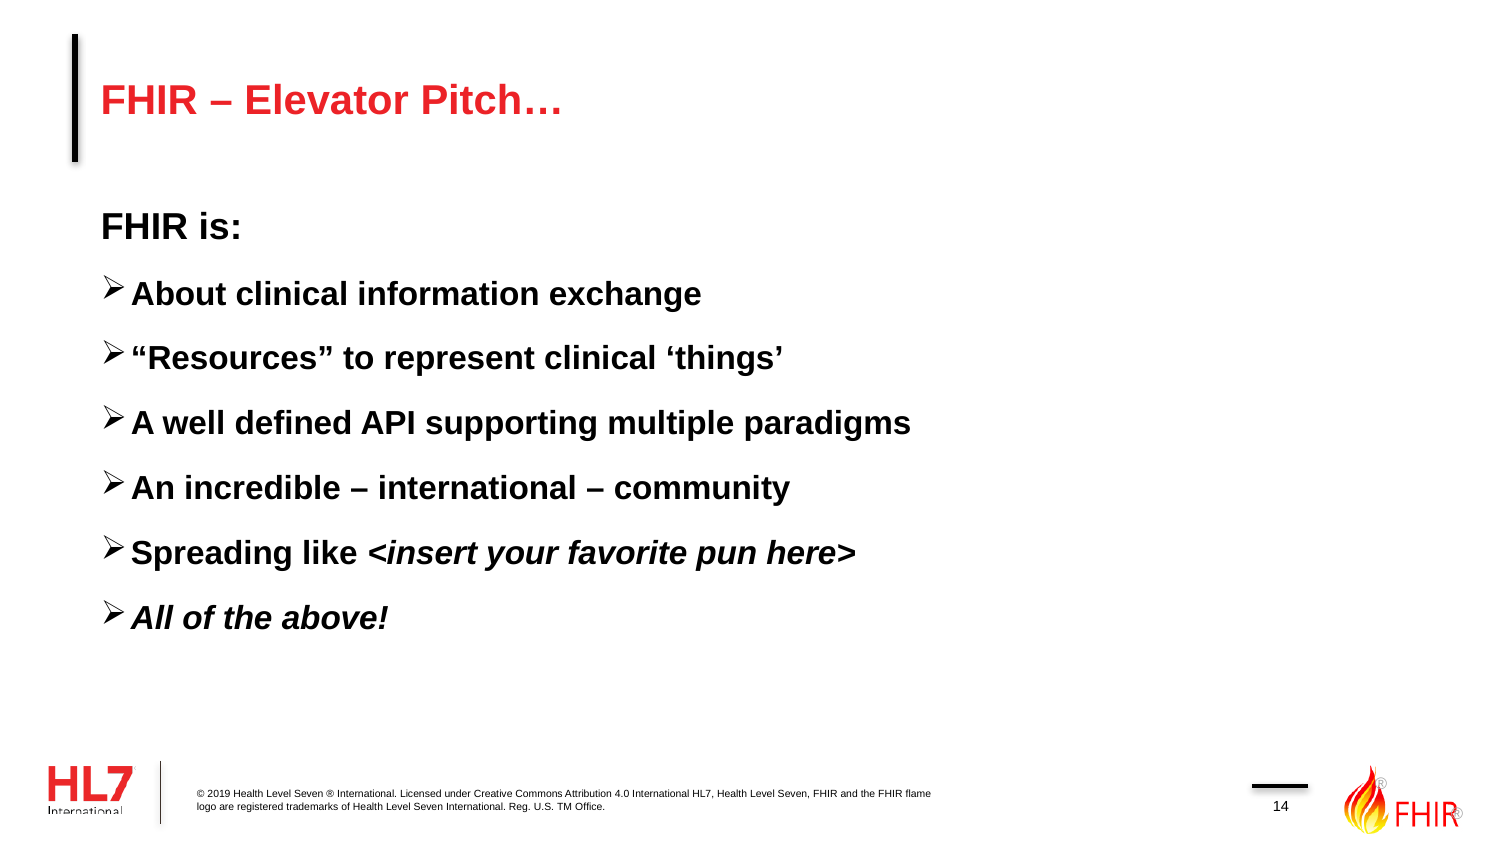

# FHIR – Elevator Pitch…
FHIR is:
About clinical information exchange
“Resources” to represent clinical ‘things’
A well defined API supporting multiple paradigms
An incredible – international – community
Spreading like <insert your favorite pun here>
All of the above!

14
© 2019 Health Level Seven ® International. Licensed under Creative Commons Attribution 4.0 International HL7, Health Level Seven, FHIR and the FHIR flame logo are registered trademarks of Health Level Seven International. Reg. U.S. TM Office.